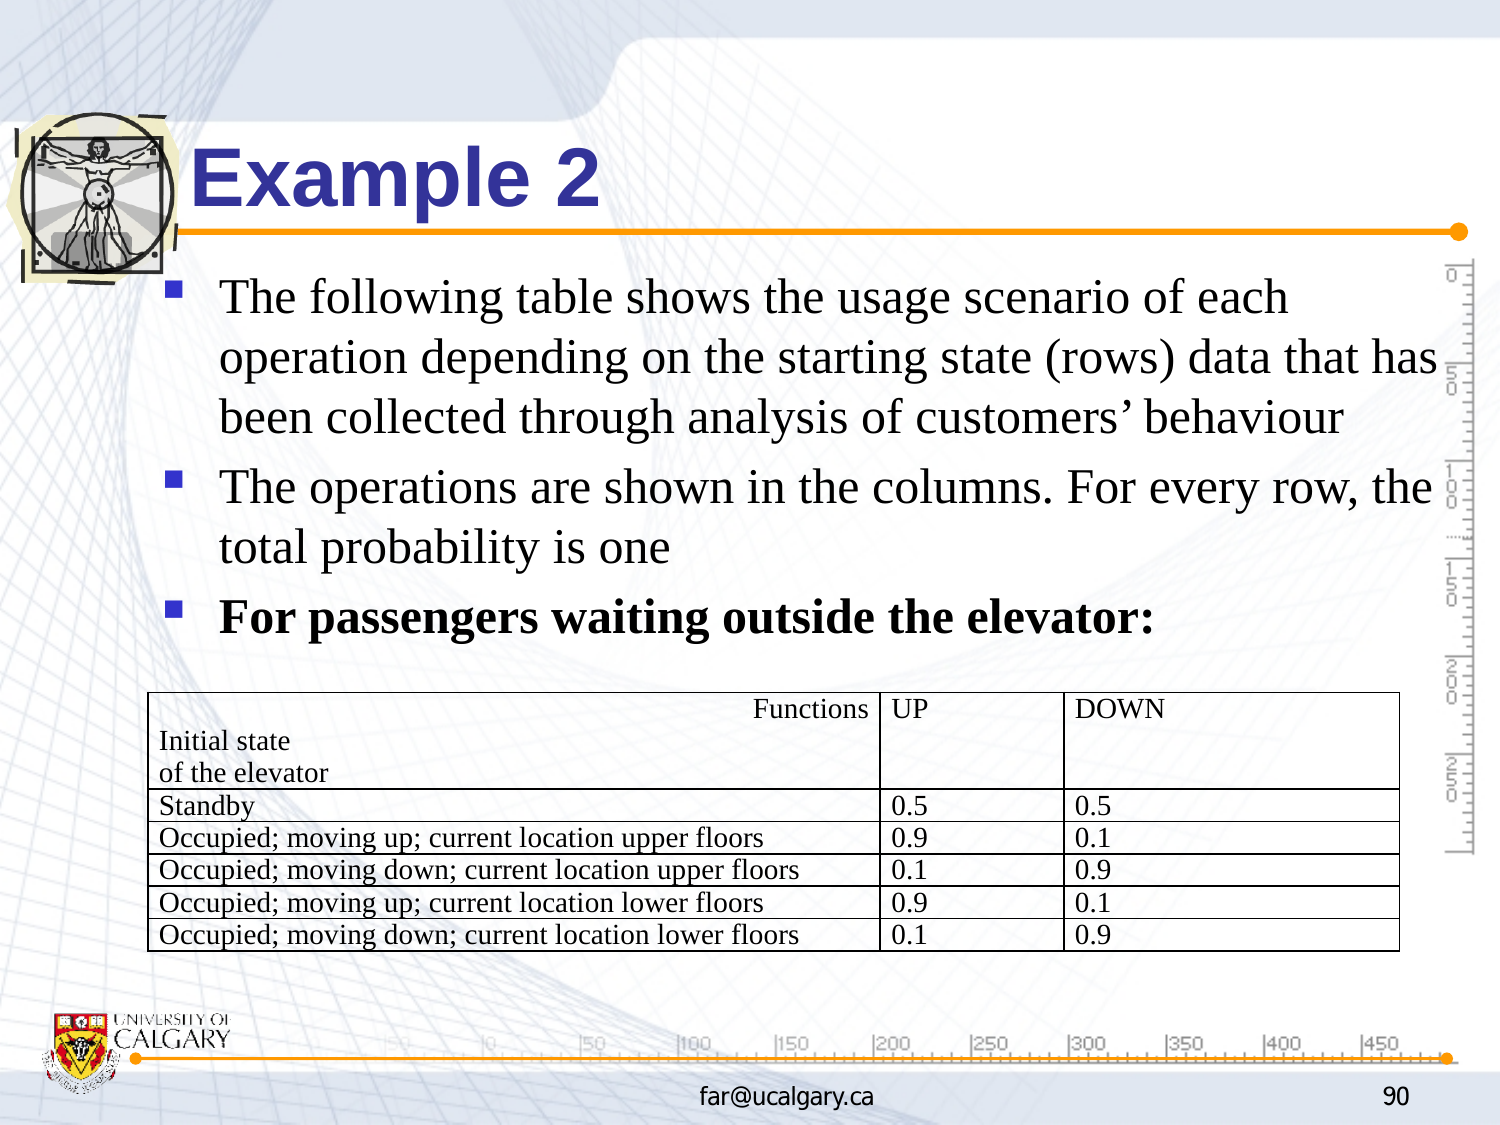

# Example 2
The following table shows the usage scenario of each operation depending on the starting state (rows) data that has been collected through analysis of customers’ behaviour
The operations are shown in the columns. For every row, the total probability is one
For passengers waiting outside the elevator:

| Functions Initial state of the elevator | UP | DOWN |
| --- | --- | --- |
| Standby | 0.5 | 0.5 |
| Occupied; moving up; current location upper floors | 0.9 | 0.1 |
| Occupied; moving down; current location upper floors | 0.1 | 0.9 |
| Occupied; moving up; current location lower floors | 0.9 | 0.1 |
| Occupied; moving down; current location lower floors | 0.1 | 0.9 |
far@ucalgary.ca
90